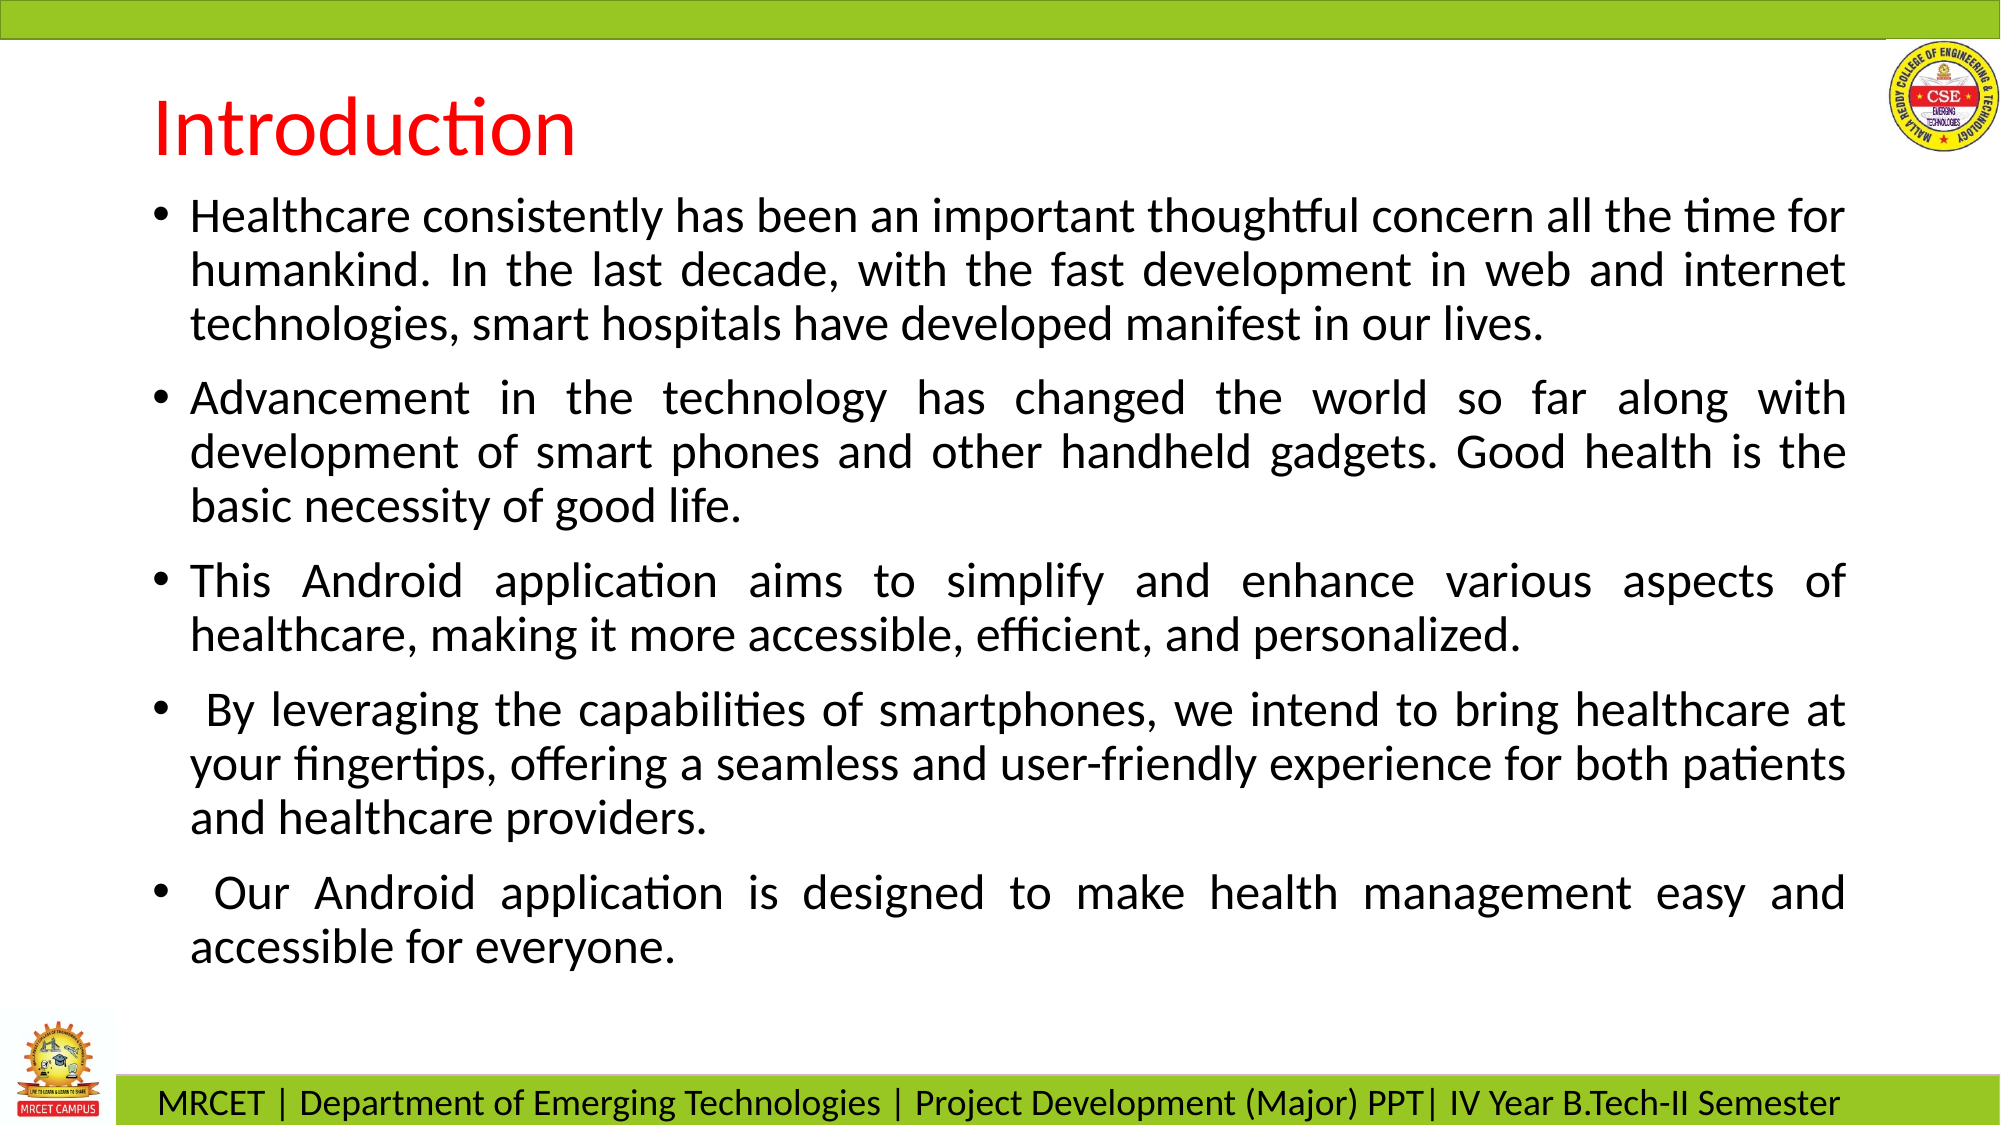

# Introduction
Healthcare consistently has been an important thoughtful concern all the time for humankind. In the last decade, with the fast development in web and internet technologies, smart hospitals have developed manifest in our lives.
Advancement in the technology has changed the world so far along with development of smart phones and other handheld gadgets. Good health is the basic necessity of good life.
This Android application aims to simplify and enhance various aspects of healthcare, making it more accessible, efficient, and personalized.
 By leveraging the capabilities of smartphones, we intend to bring healthcare at your fingertips, offering a seamless and user-friendly experience for both patients and healthcare providers.
 Our Android application is designed to make health management easy and accessible for everyone.